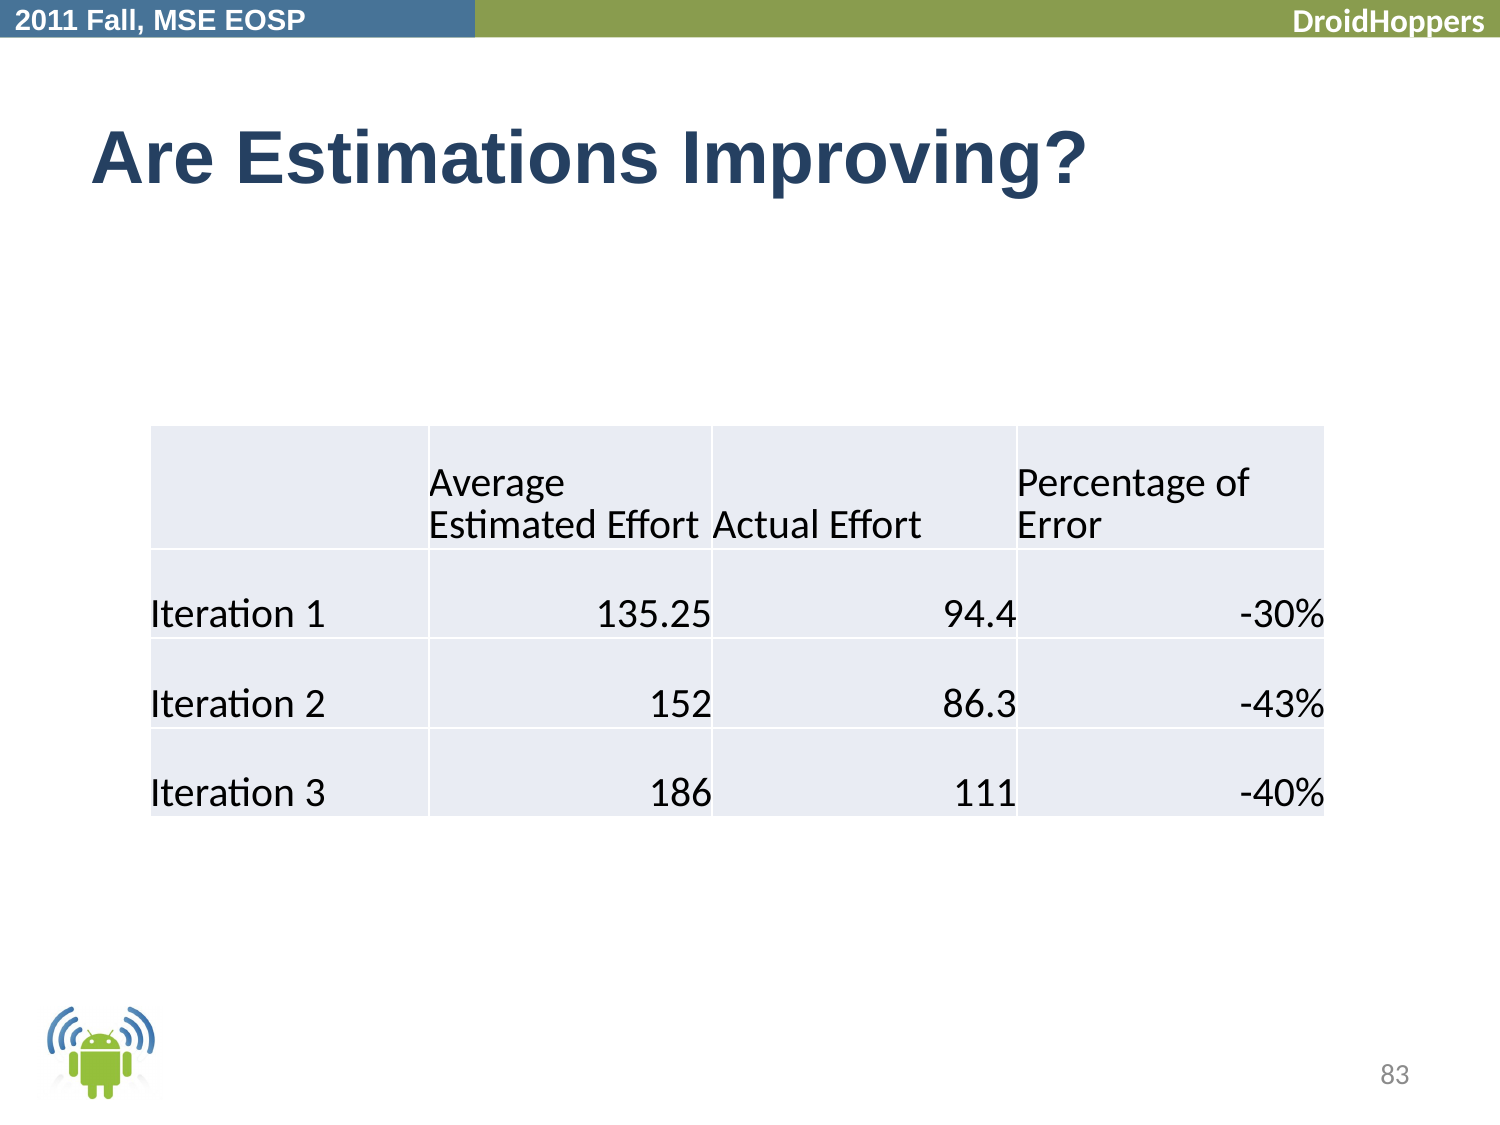

# Are Estimations Improving?

|  | Average Estimated Effort | Actual Effort | Percentage of Error |
| --- | --- | --- | --- |
| Iteration 1 | 135.25 | 94.4 | -30% |
| Iteration 2 | 152 | 86.3 | -43% |
| Iteration 3 | 186 | 111 | -40% |
83